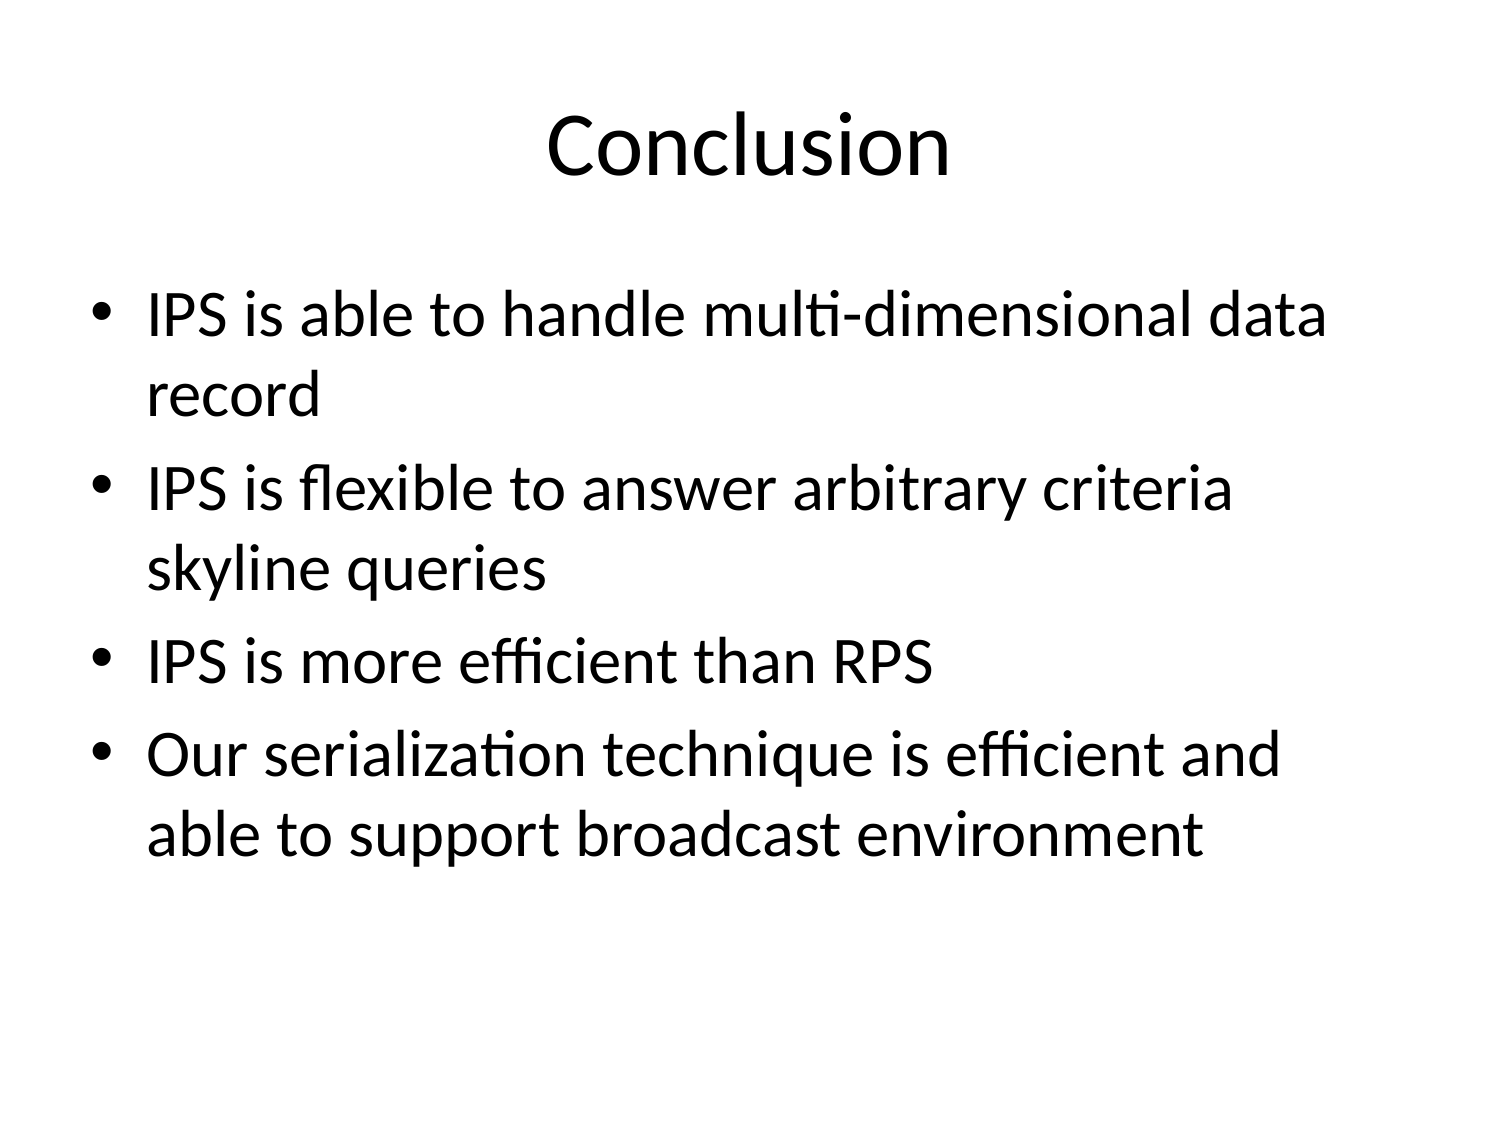

# Conclusion
IPS is able to handle multi-dimensional data record
IPS is flexible to answer arbitrary criteria skyline queries
IPS is more efficient than RPS
Our serialization technique is efficient and able to support broadcast environment